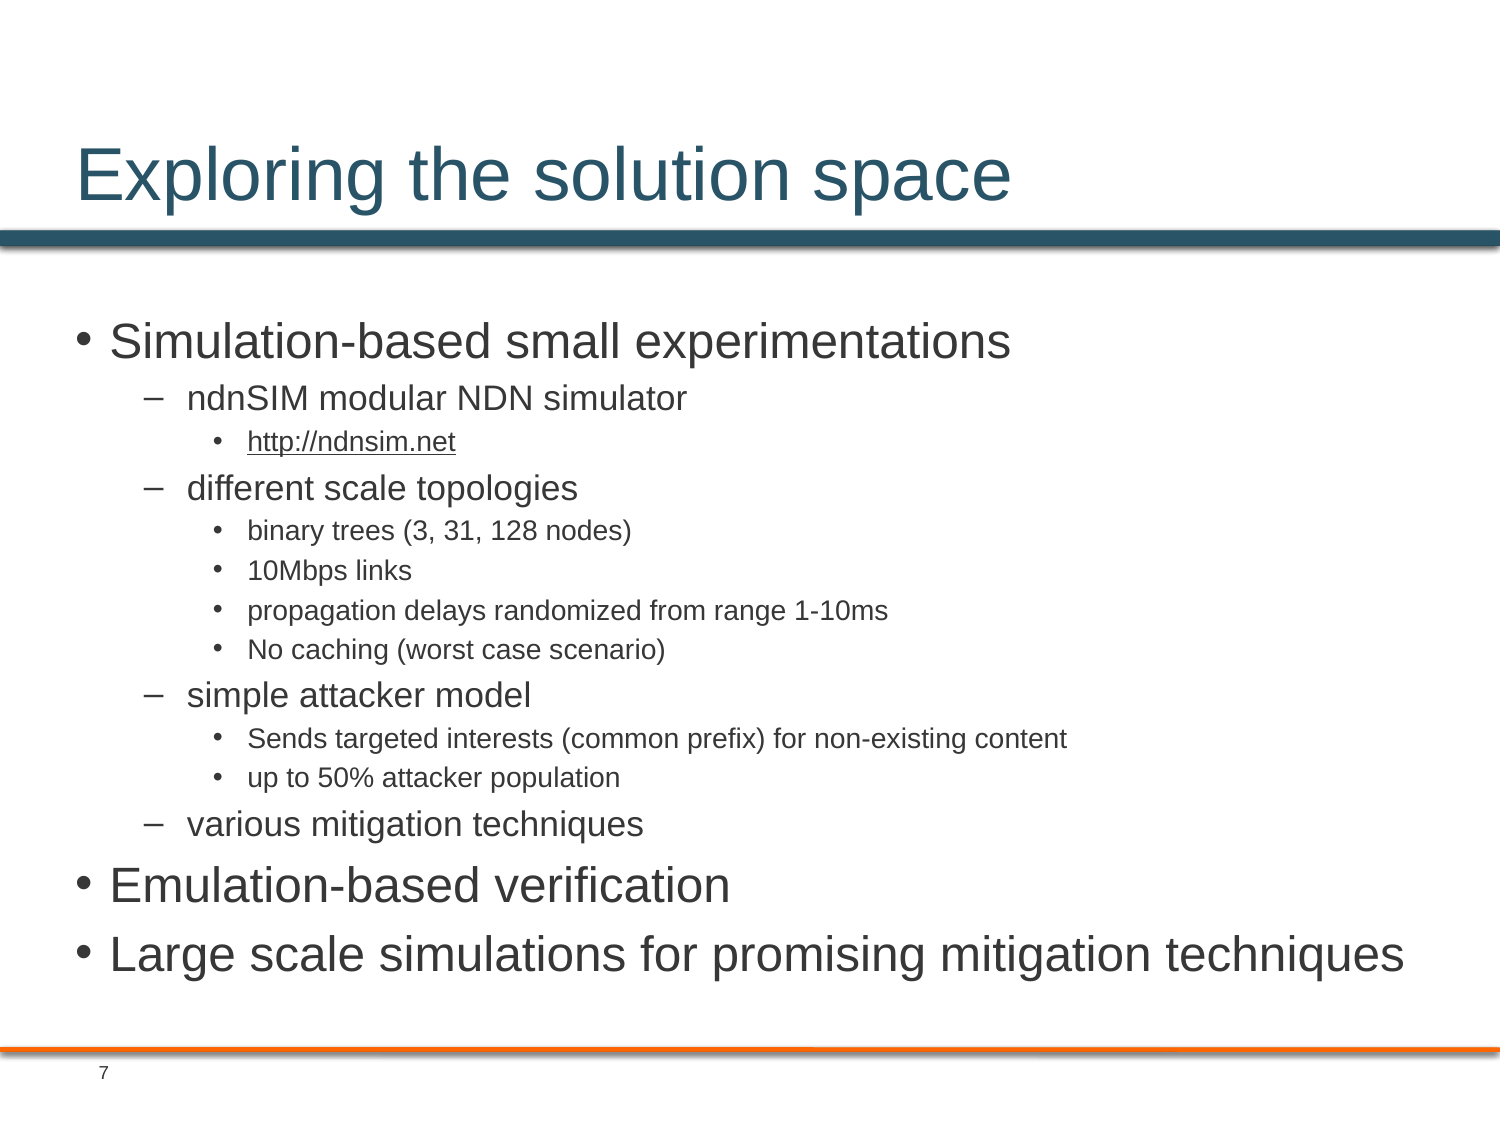

# Exploring the solution space
Simulation-based small experimentations
ndnSIM modular NDN simulator
http://ndnsim.net
different scale topologies
binary trees (3, 31, 128 nodes)
10Mbps links
propagation delays randomized from range 1-10ms
No caching (worst case scenario)
simple attacker model
Sends targeted interests (common prefix) for non-existing content
up to 50% attacker population
various mitigation techniques
Emulation-based verification
Large scale simulations for promising mitigation techniques

7